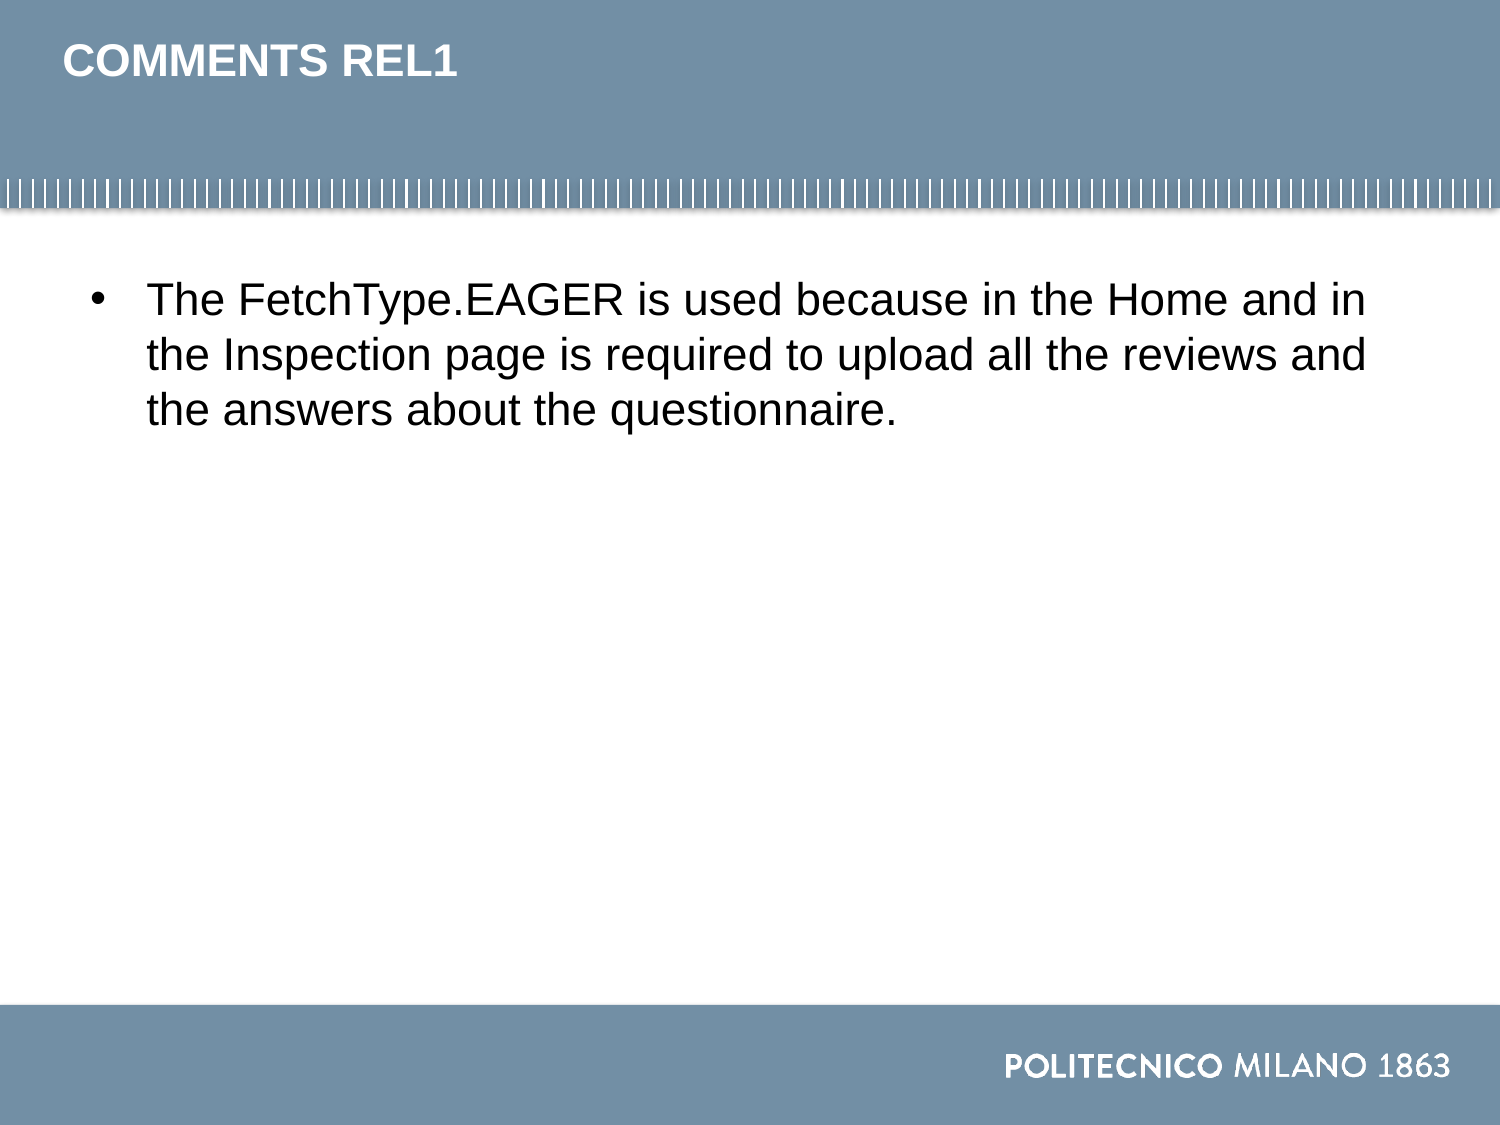

# COMMENTS REL1
The FetchType.EAGER is used because in the Home and in the Inspection page is required to upload all the reviews and the answers about the questionnaire.